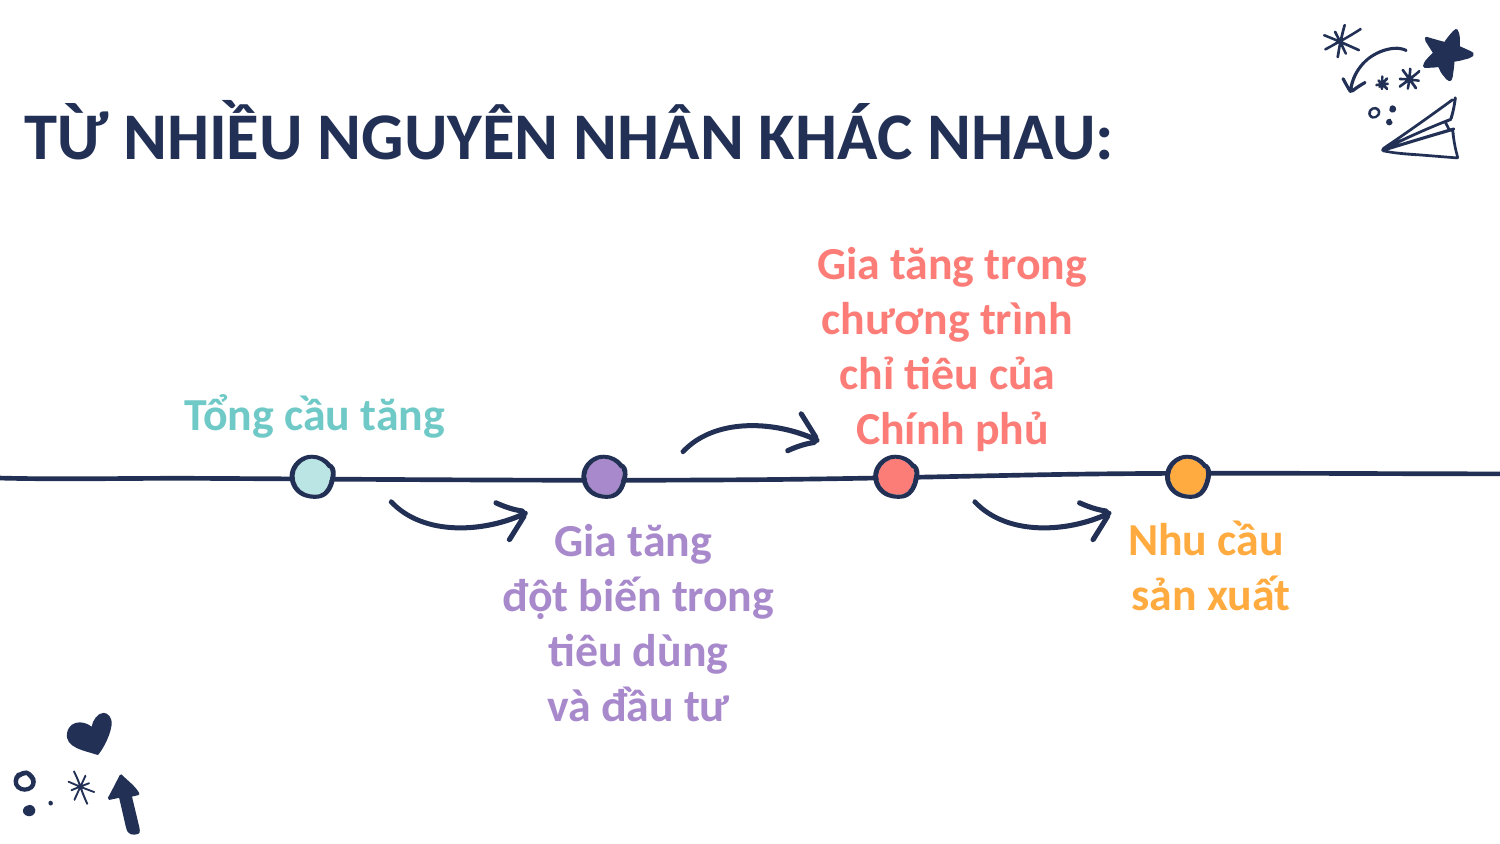

# TỪ NHIỀU NGUYÊN NHÂN KHÁC NHAU:
Gia tăng trong chương trình
chỉ tiêu của
Chính phủ
Tổng cầu tăng

Nhu cầu
 sản xuất
Gia tăng
đột biến trong
 tiêu dùng
và đầu tư